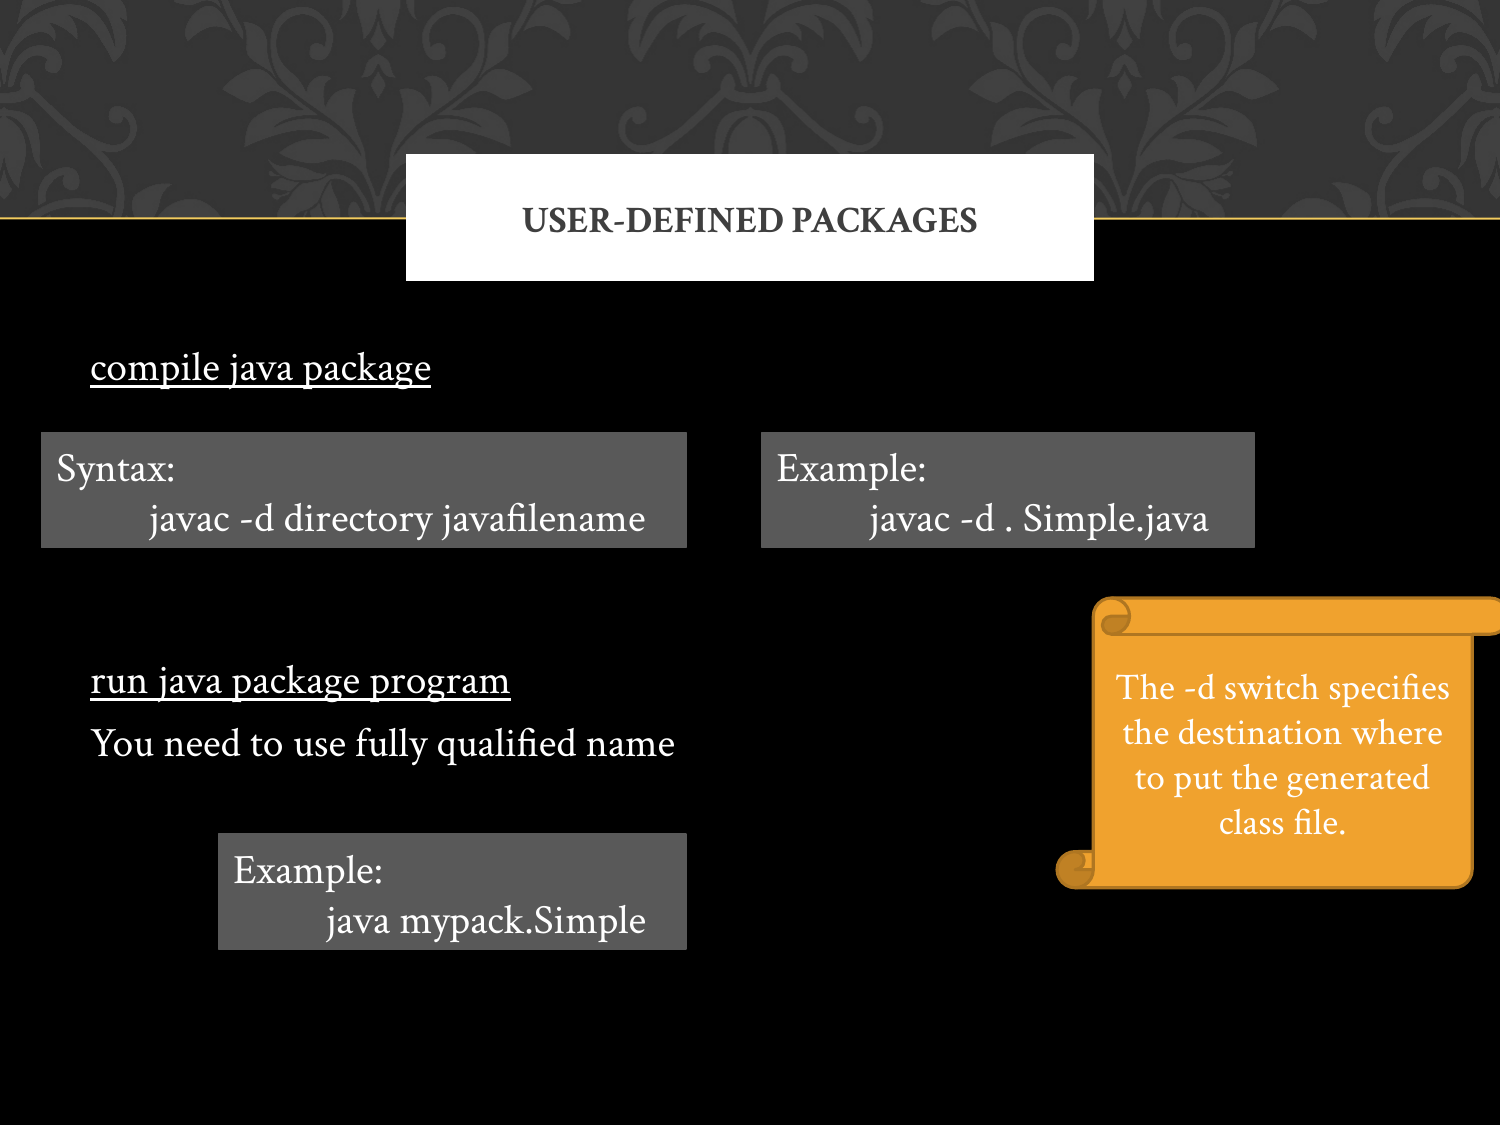

# USER-DEFINED PACKAGES
compile java package

run java package program
You need to use fully qualified name

Syntax:
          javac -d directory javafilename
Example:
          javac -d . Simple.java
The -d switch specifies the destination where to put the generated class file.
Example:
          java mypack.Simple